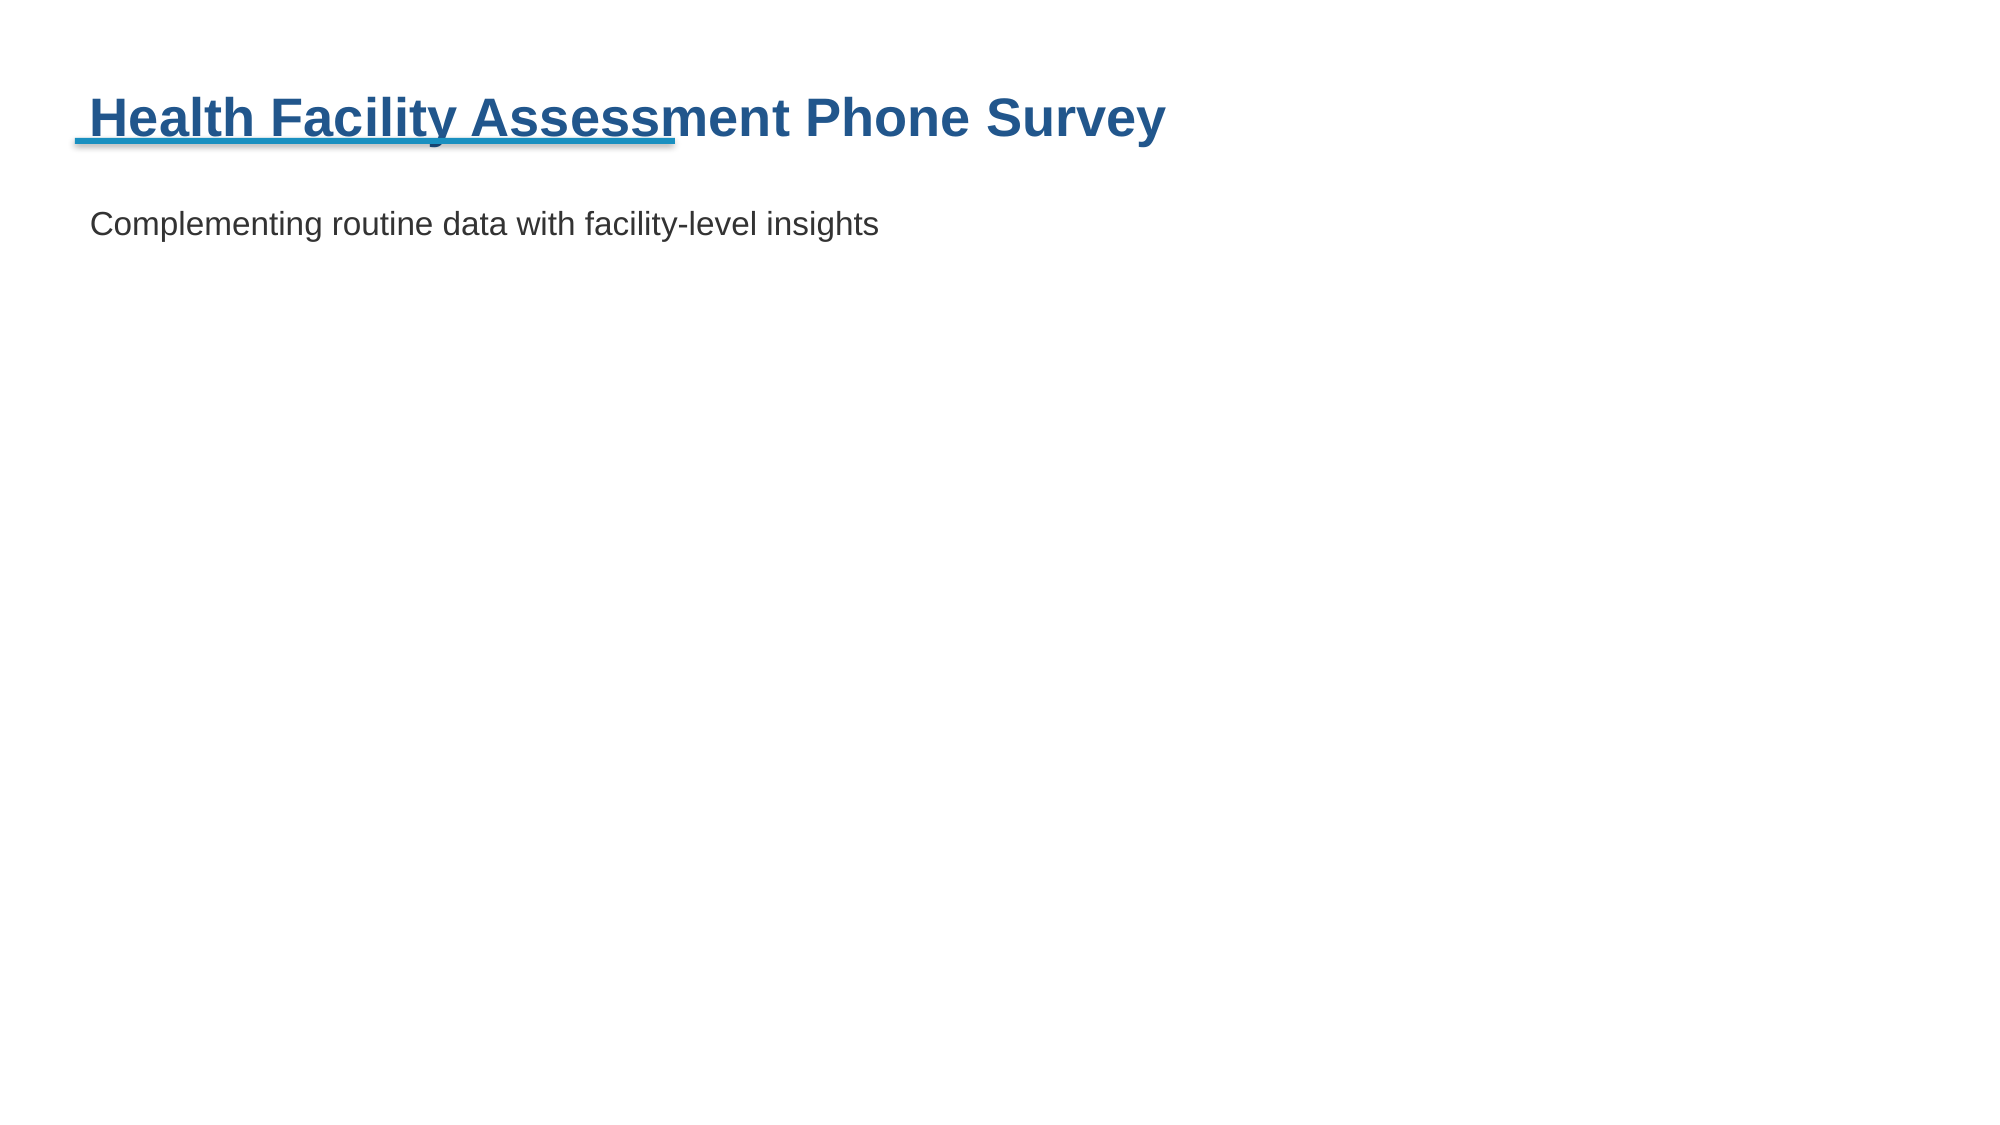

Health Facility Assessment Phone Survey

Complementing routine data with facility-level insights